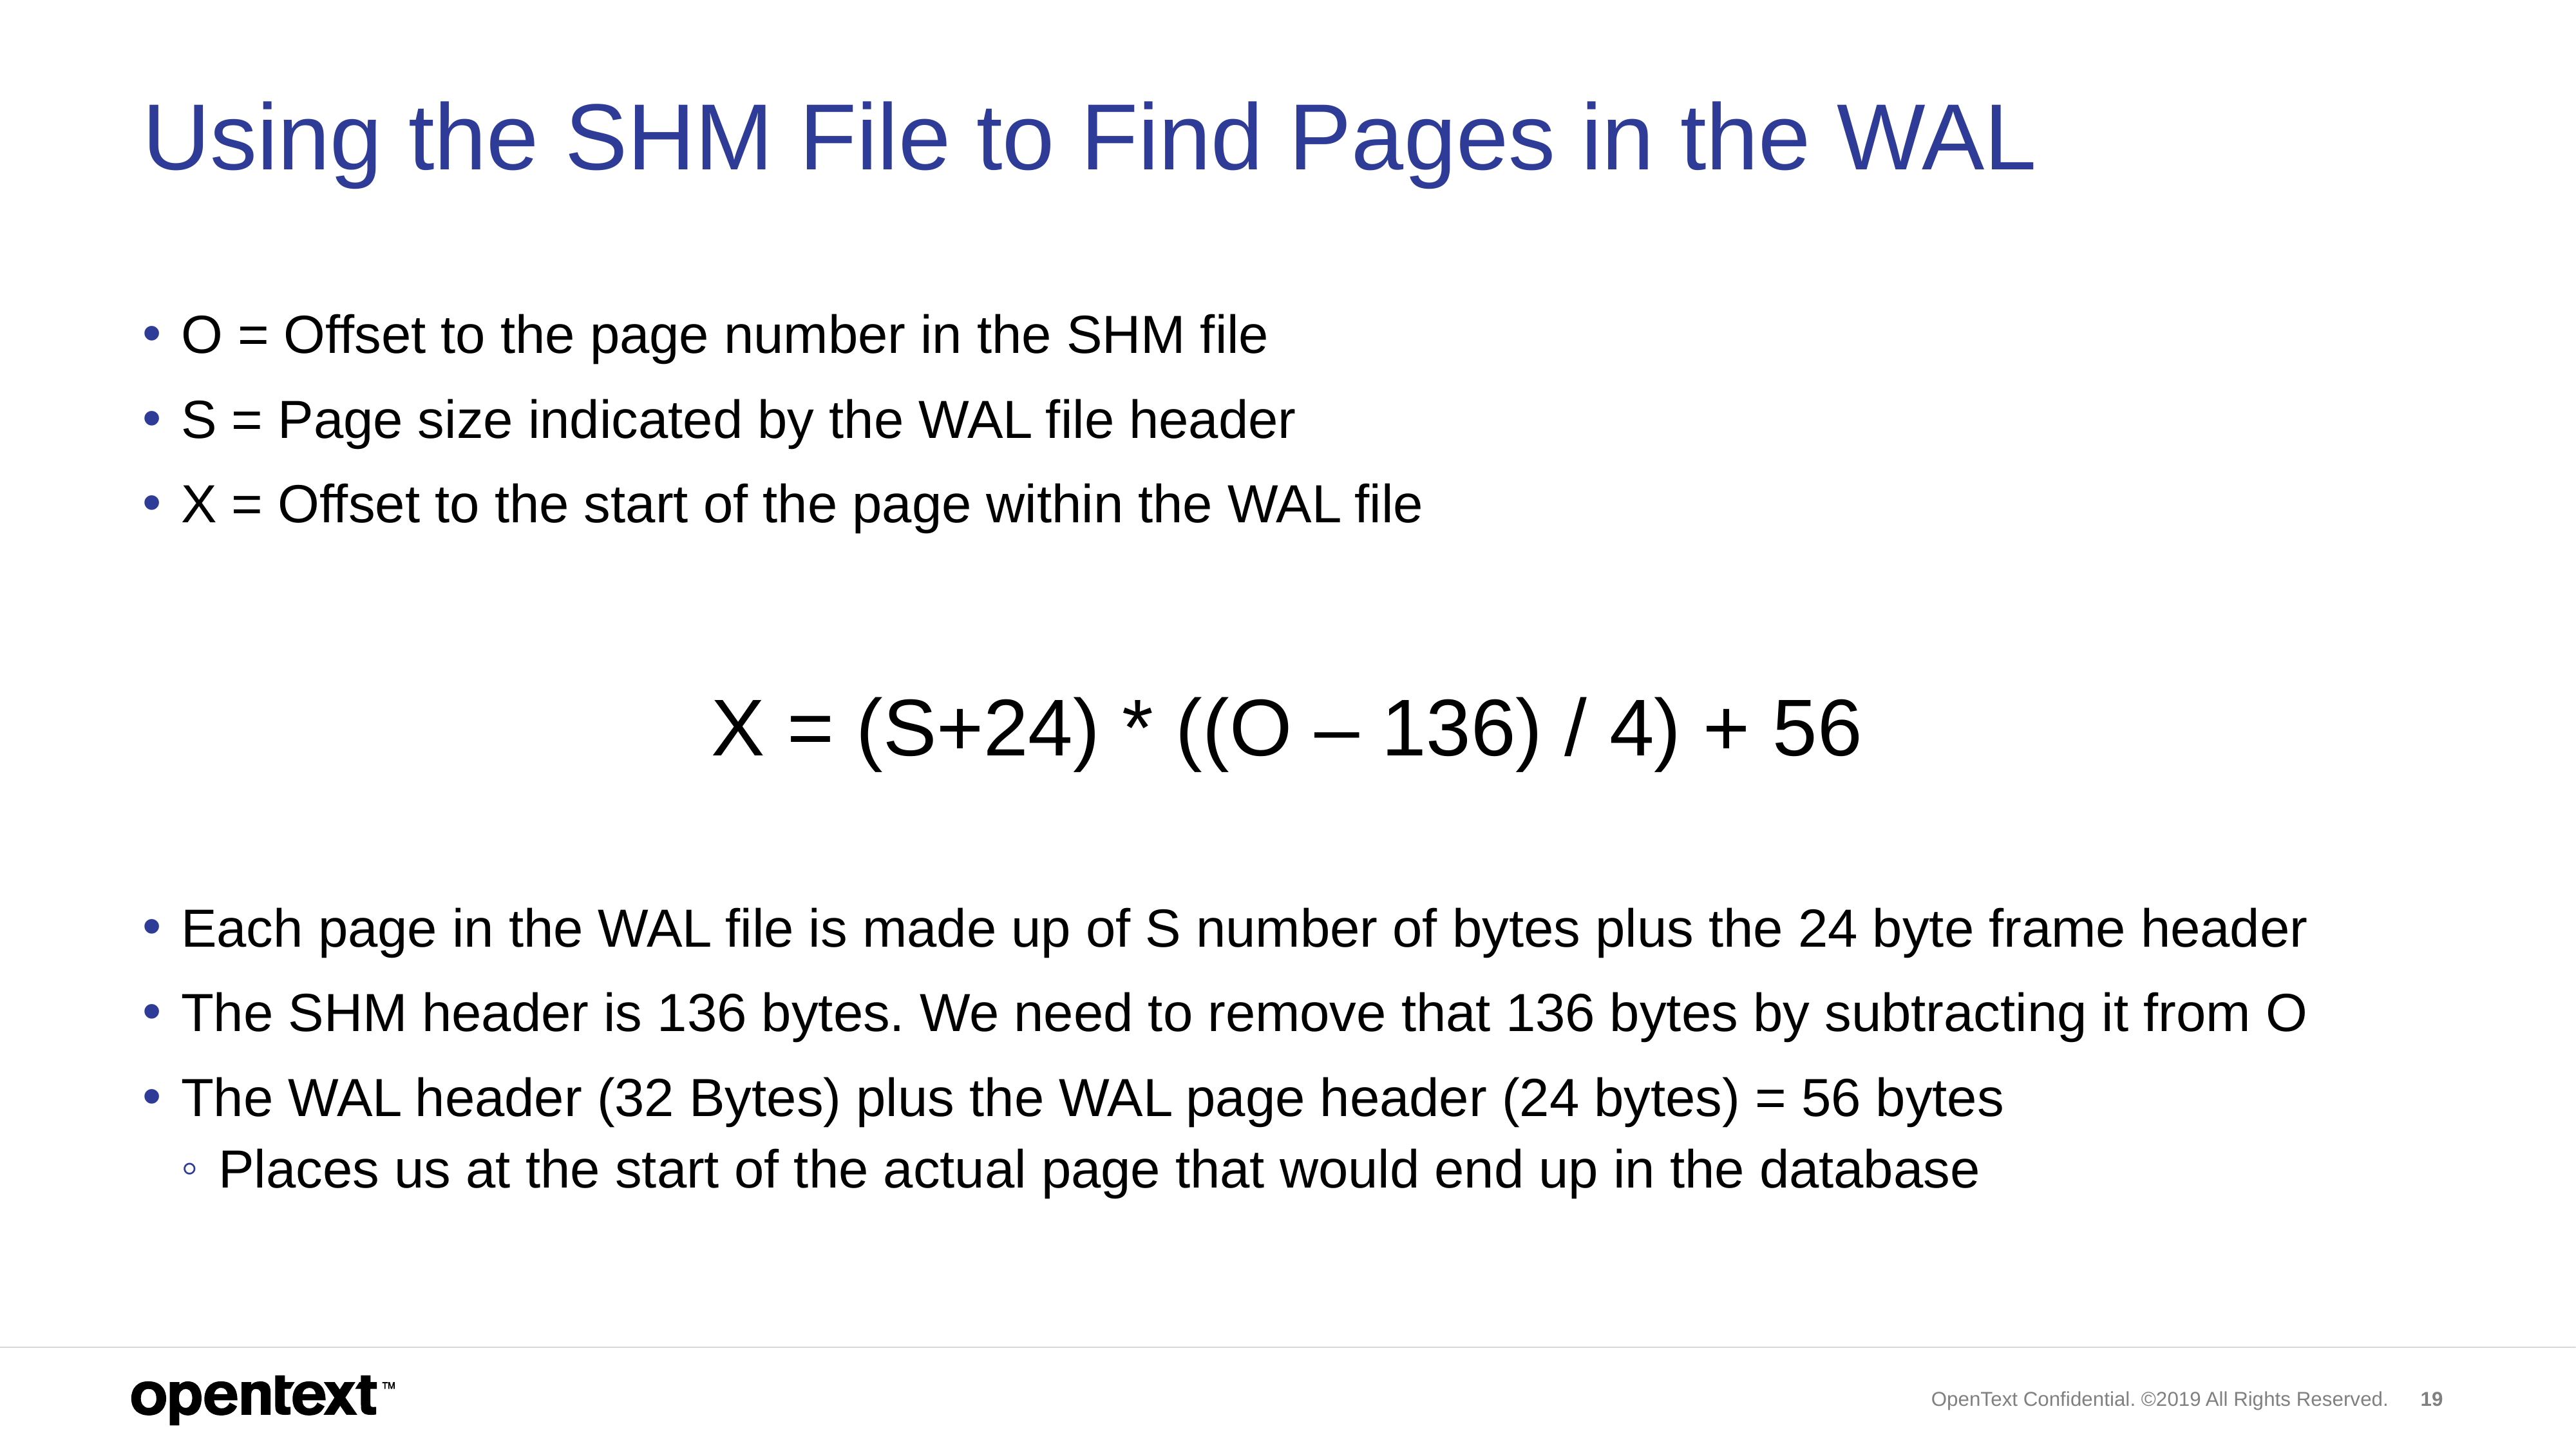

# Using the SHM File to Find Pages in the WAL
O = Offset to the page number in the SHM file
S = Page size indicated by the WAL file header
X = Offset to the start of the page within the WAL file

Each page in the WAL file is made up of S number of bytes plus the 24 byte frame header
The SHM header is 136 bytes. We need to remove that 136 bytes by subtracting it from O
The WAL header (32 Bytes) plus the WAL page header (24 bytes) = 56 bytes
Places us at the start of the actual page that would end up in the database

X = (S+24) * ((O – 136) / 4) + 56